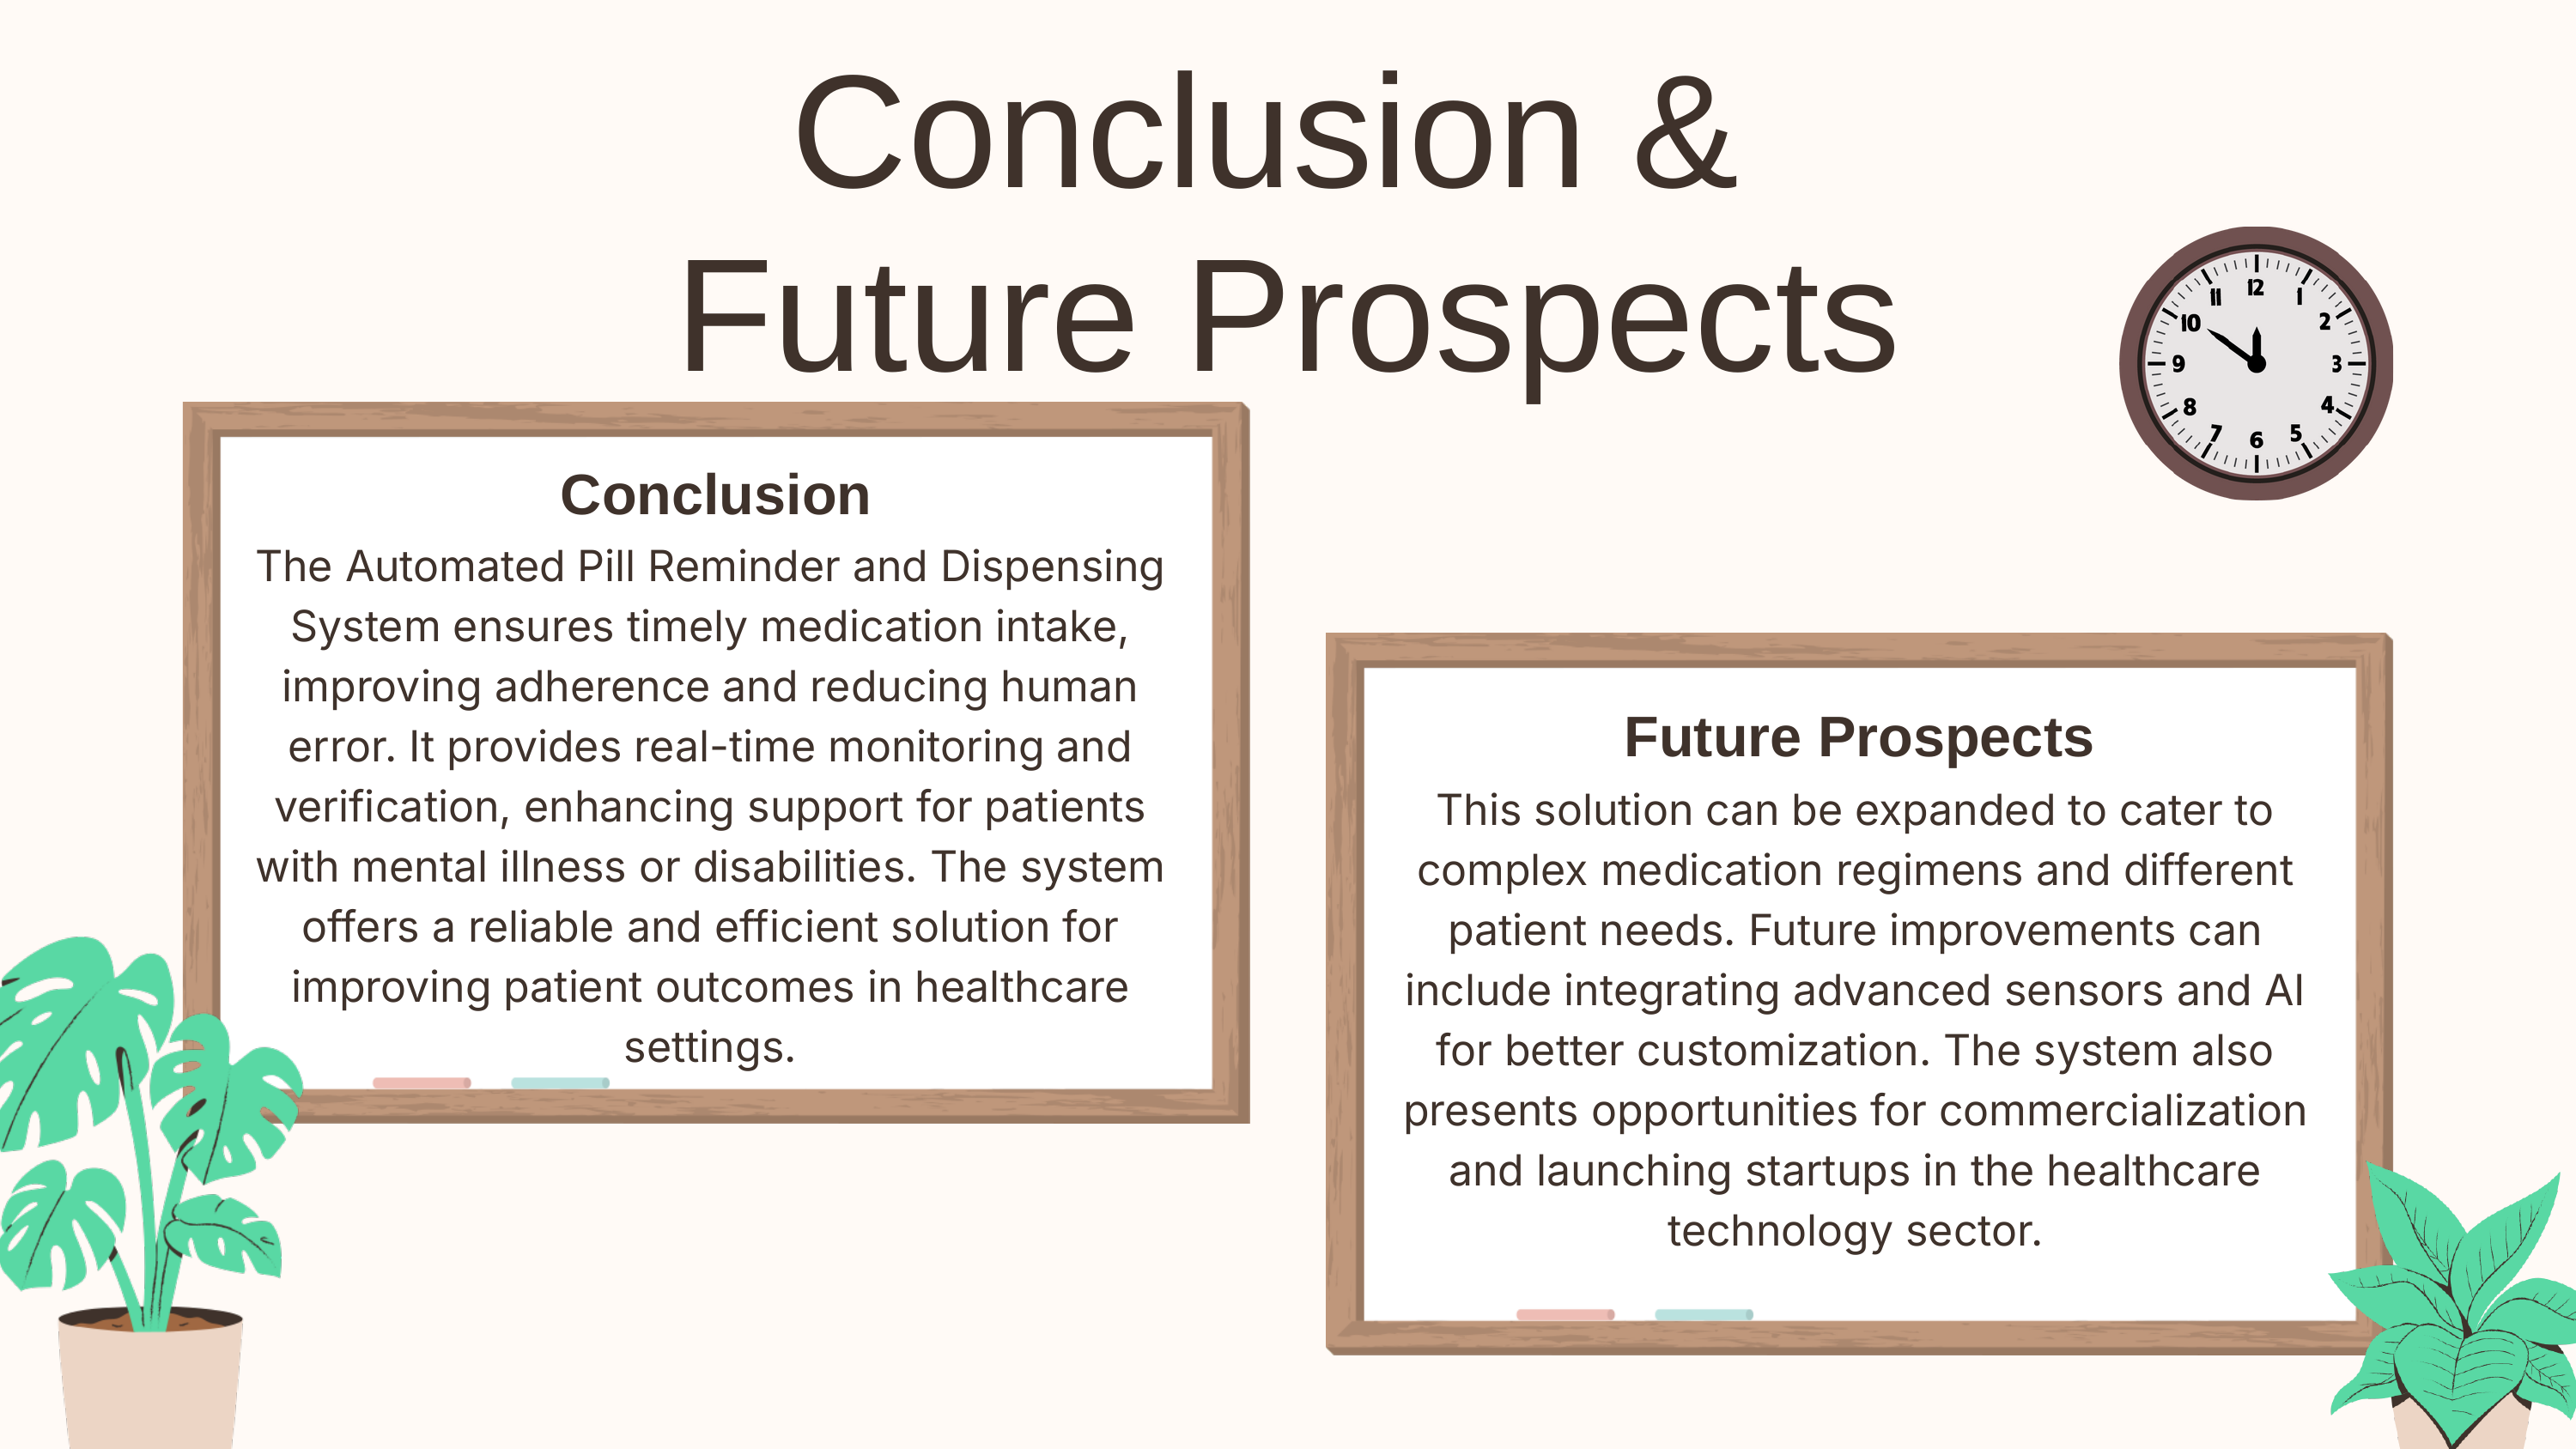

Conclusion &
Future Prospects

Conclusion
The Automated Pill Reminder and Dispensing System ensures timely medication intake, improving adherence and reducing human error. It provides real-time monitoring and verification, enhancing support for patients with mental illness or disabilities. The system offers a reliable and efficient solution for improving patient outcomes in healthcare settings.

Future Prospects
This solution can be expanded to cater to complex medication regimens and different patient needs. Future improvements can include integrating advanced sensors and AI for better customization. The system also presents opportunities for commercialization and launching startups in the healthcare technology sector.